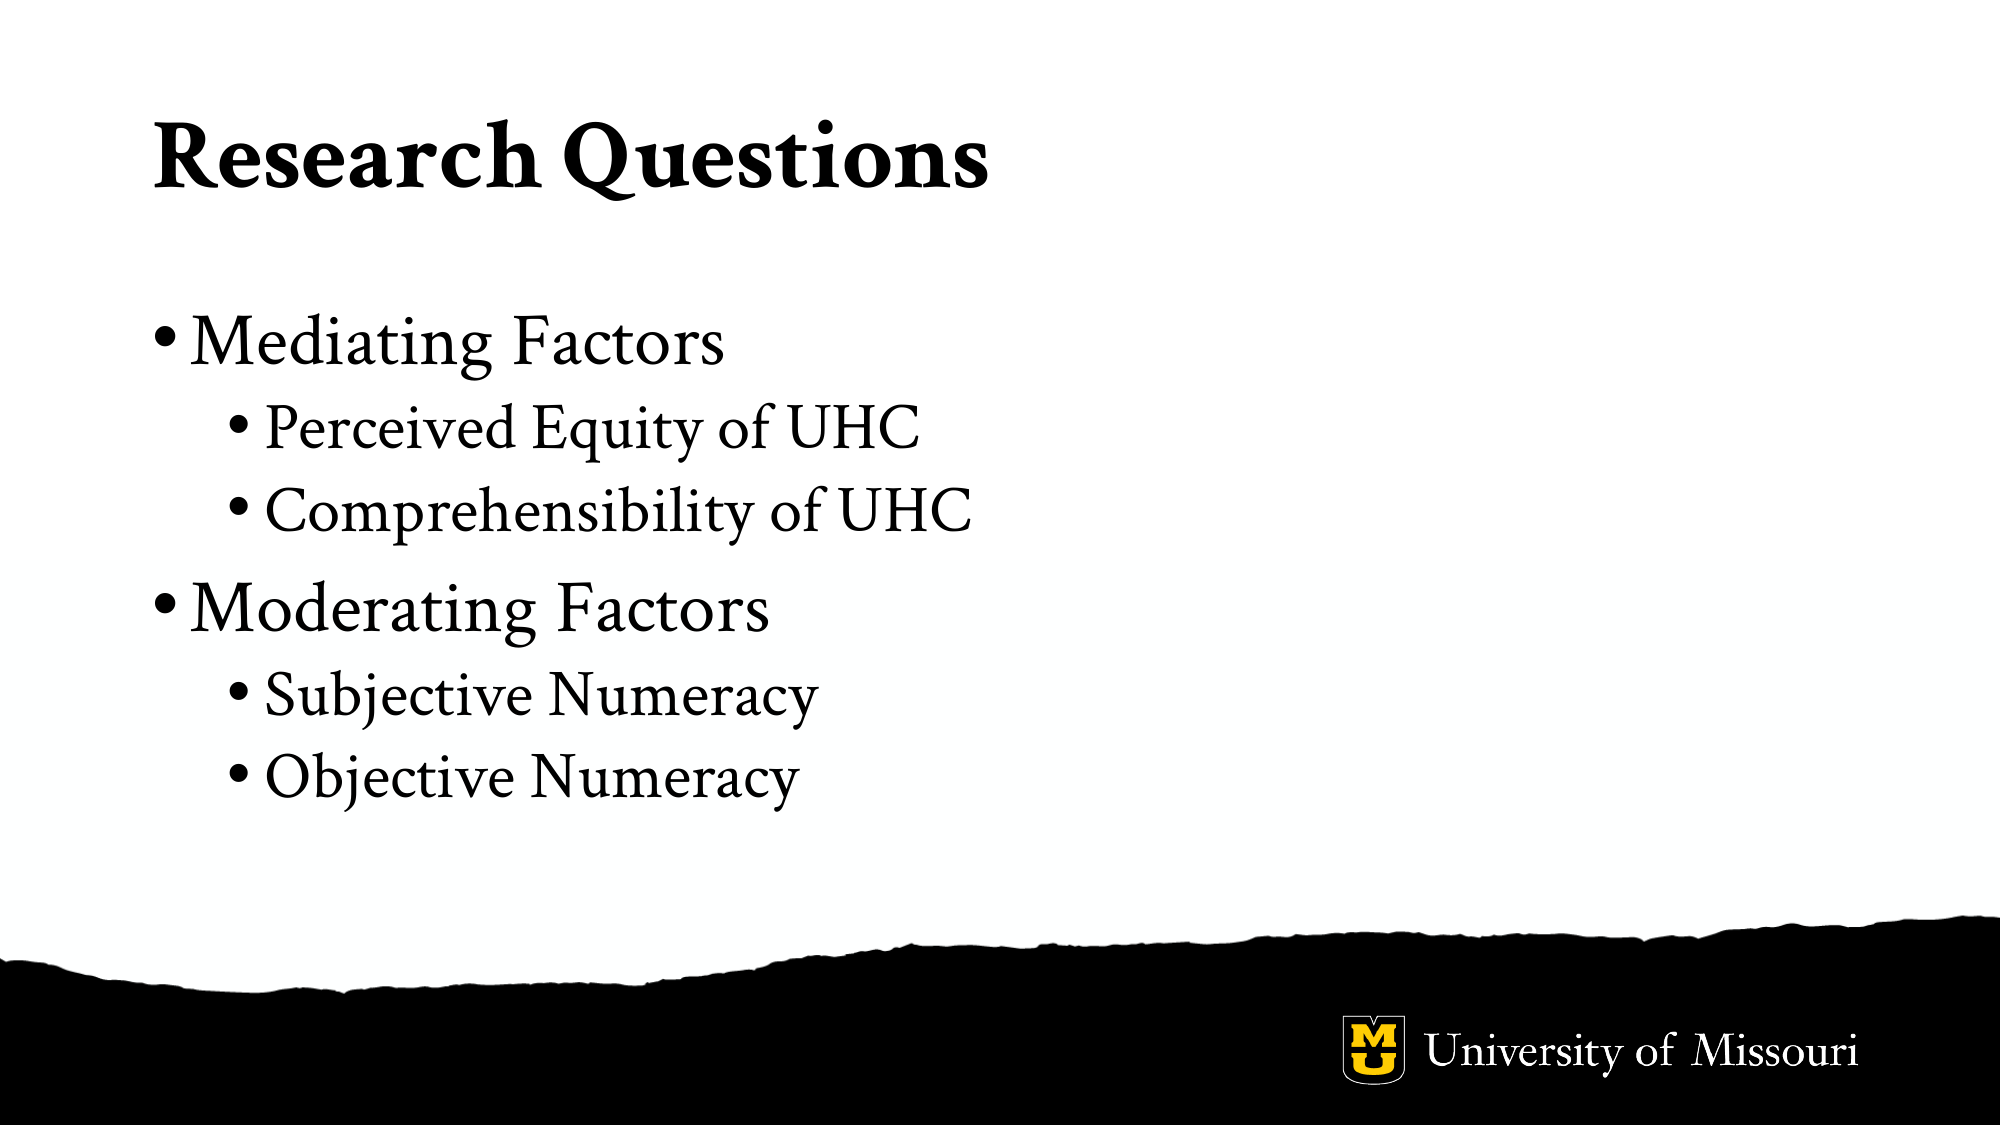

# Research Questions
Mediating Factors
Perceived Equity of UHC
Comprehensibility of UHC
Moderating Factors
Subjective Numeracy
Objective Numeracy